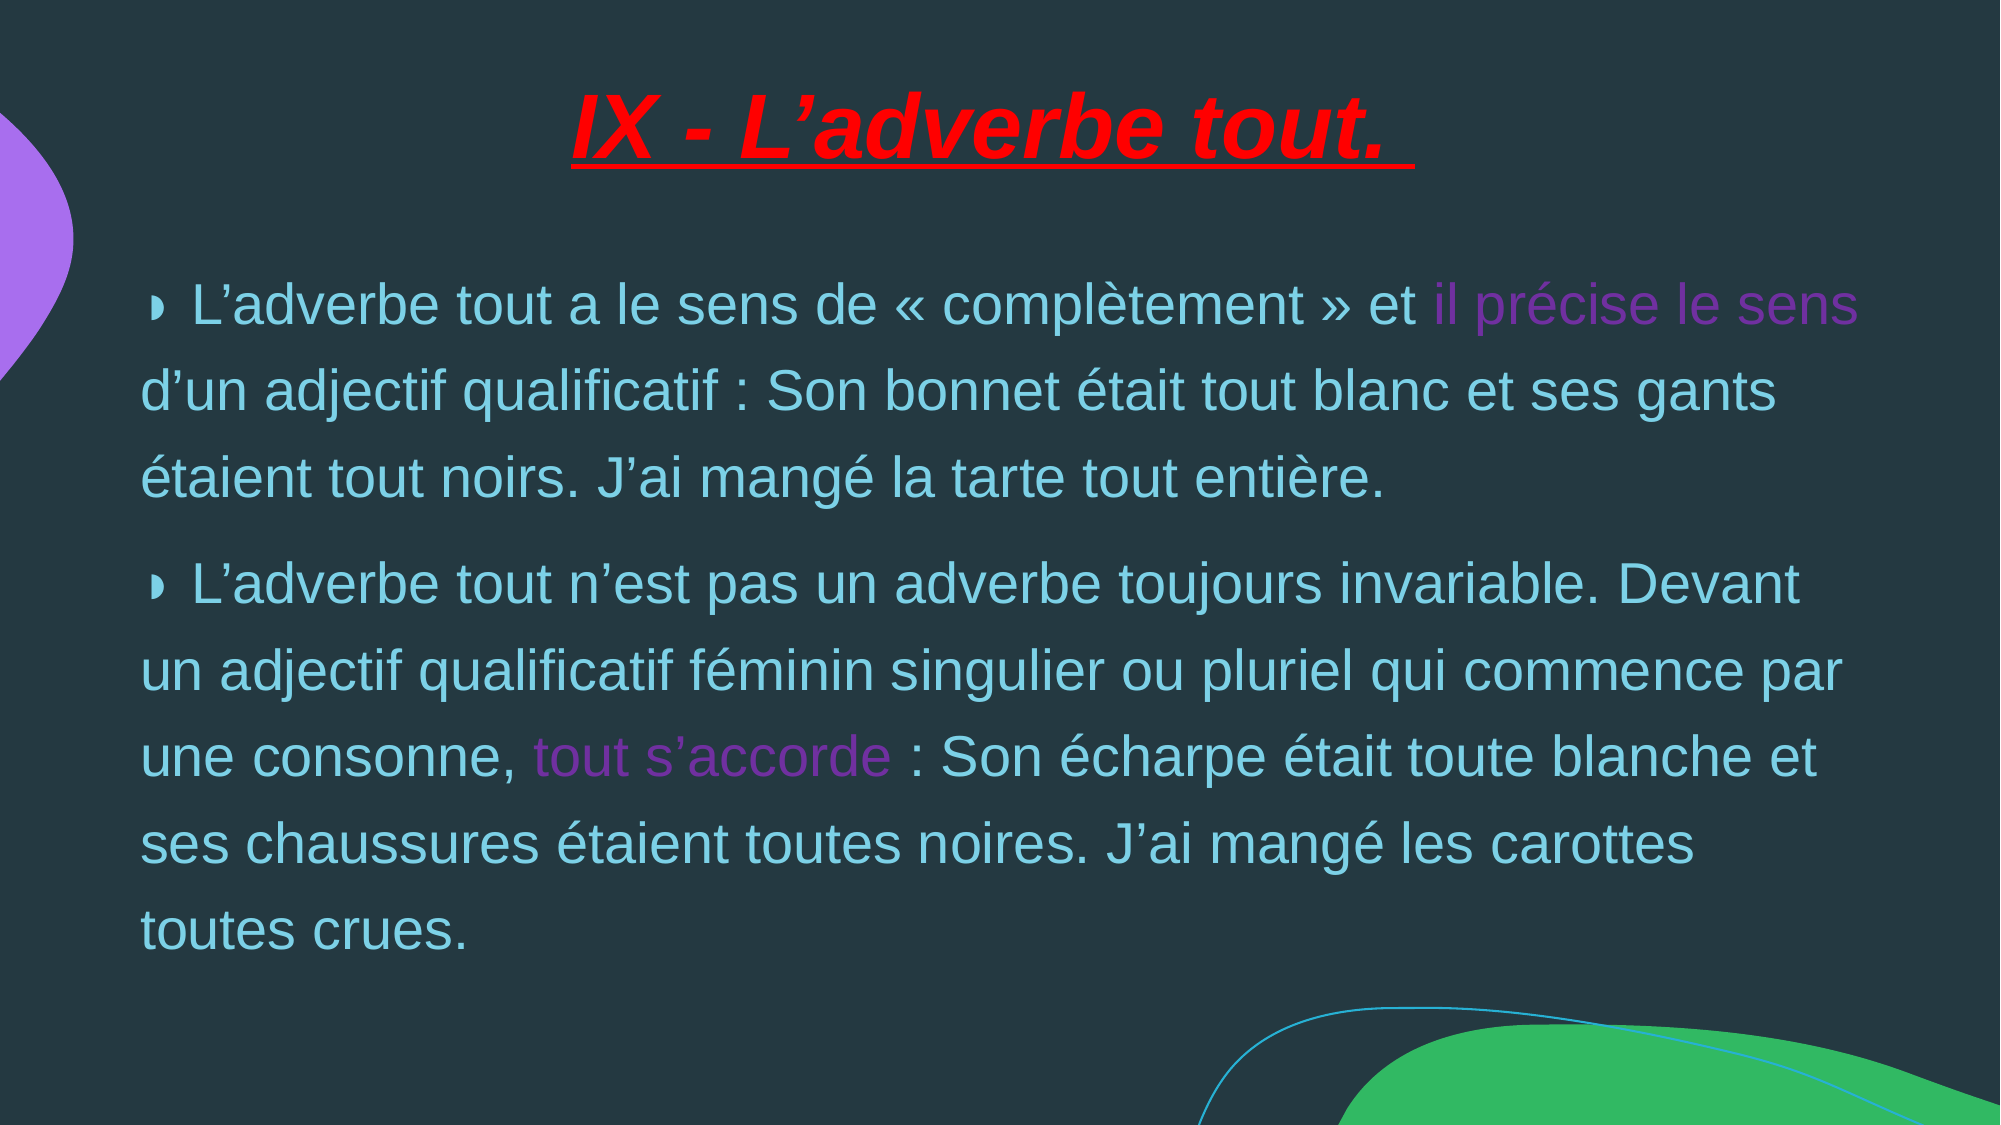

# IX - L’adverbe tout.
◗ L’adverbe tout a le sens de « complètement » et il précise le sens d’un adjectif qualificatif : Son bonnet était tout blanc et ses gants étaient tout noirs. J’ai mangé la tarte tout entière.
◗ L’adverbe tout n’est pas un adverbe toujours invariable. Devant un adjectif qualificatif féminin singulier ou pluriel qui commence par une consonne, tout s’accorde : Son écharpe était toute blanche et ses chaussures étaient toutes noires. J’ai mangé les carottes toutes crues.